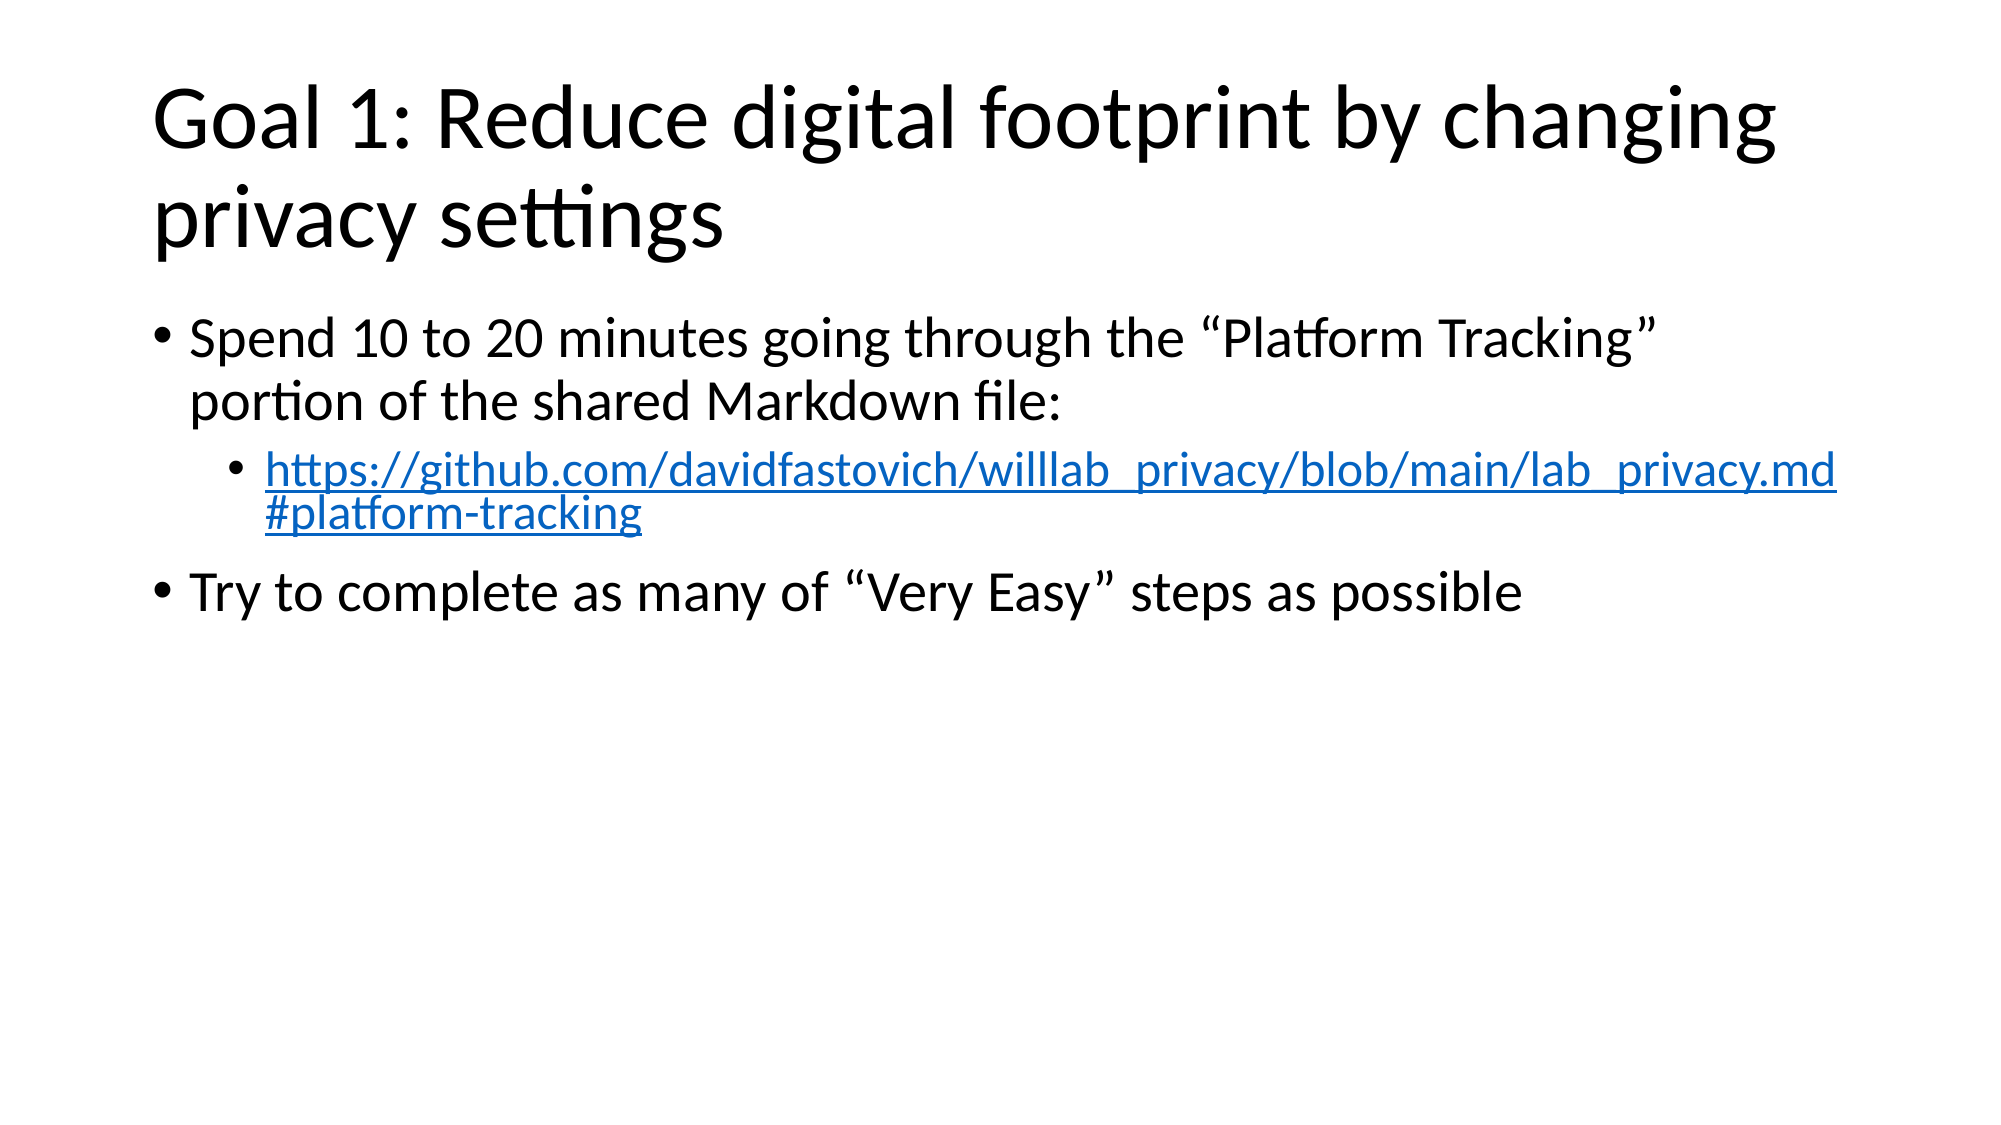

# Goal 1: Reduce digital footprint by changing privacy settings
Spend 10 to 20 minutes going through the “Platform Tracking” portion of the shared Markdown file:
https://github.com/davidfastovich/willlab_privacy/blob/main/lab_privacy.md#platform-tracking
Try to complete as many of “Very Easy” steps as possible